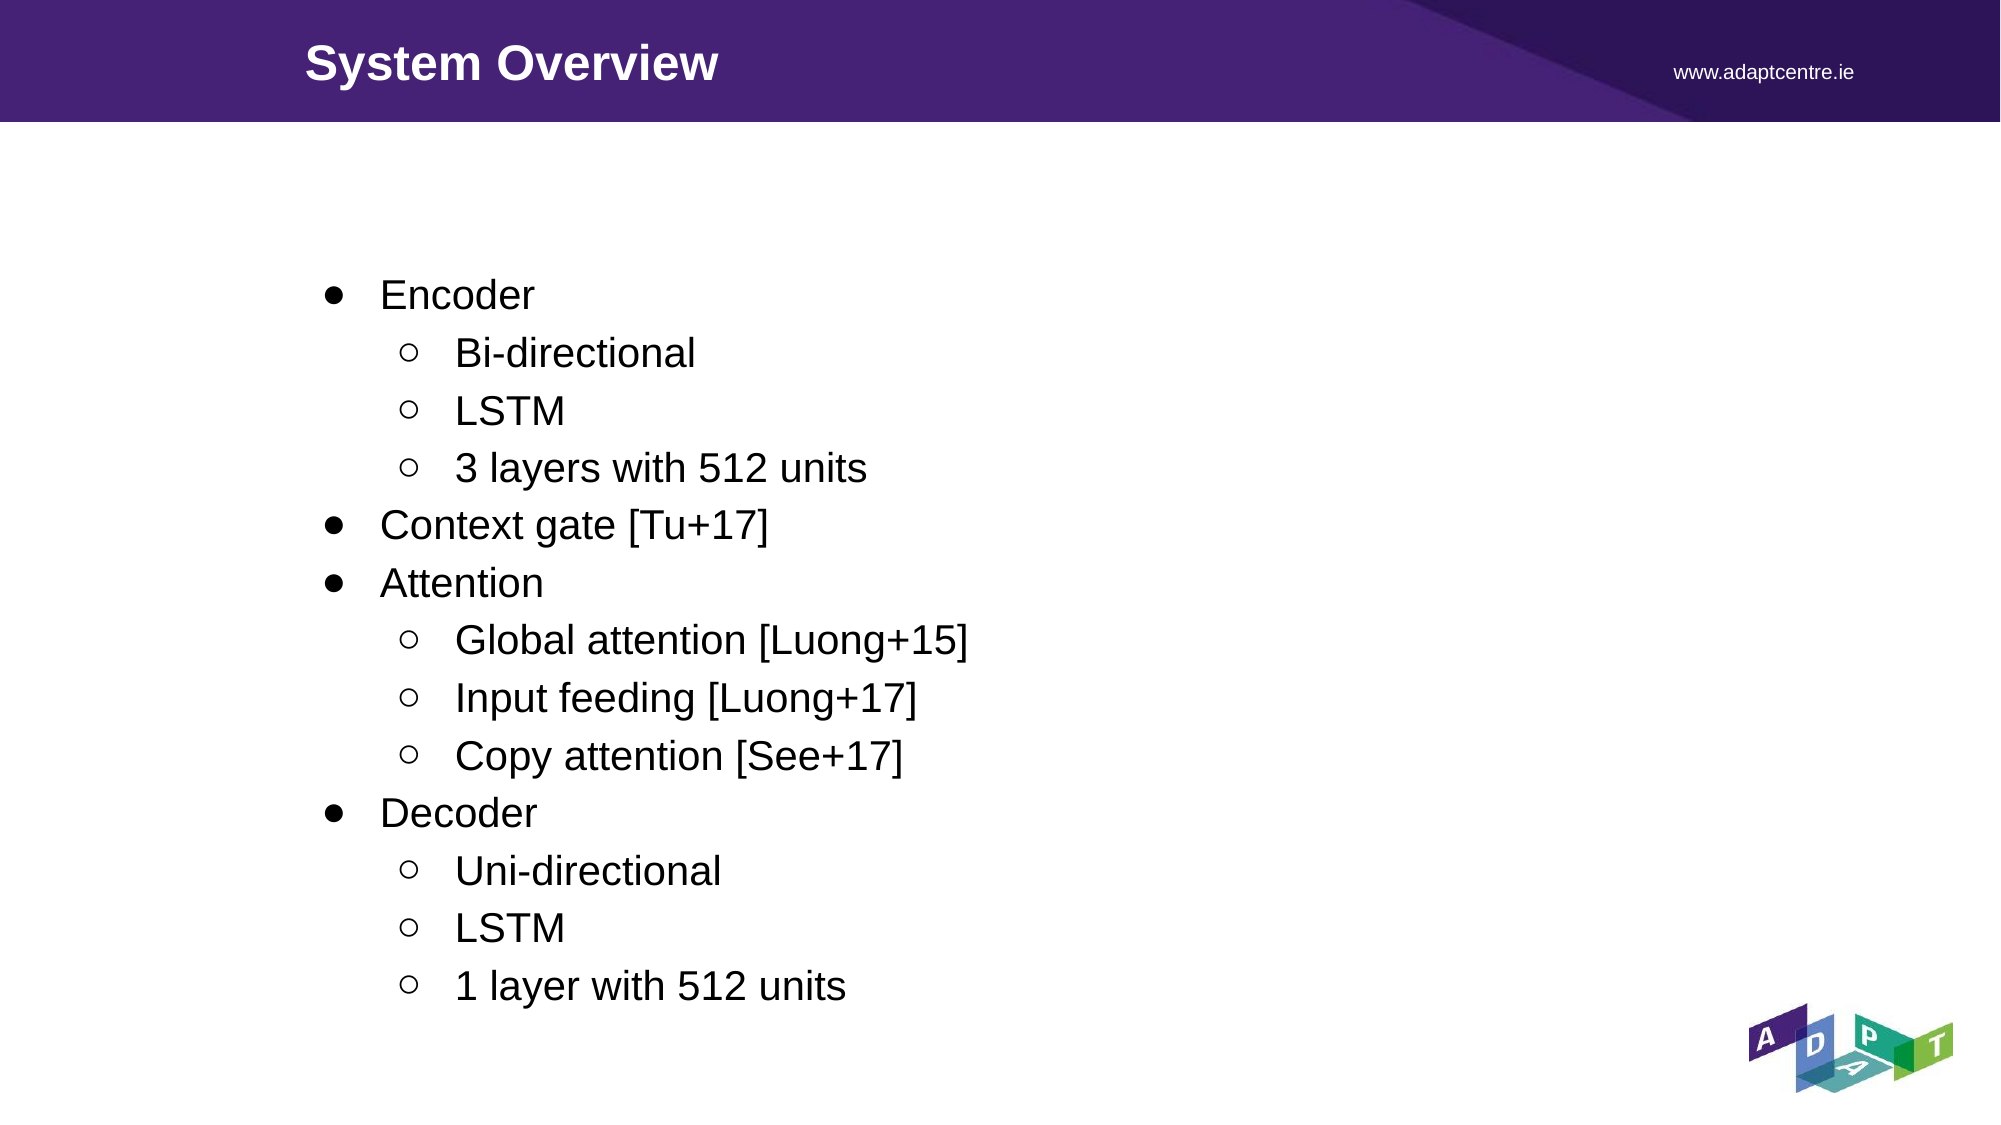

System Overview
Encoder
Bi-directional
LSTM
3 layers with 512 units
Context gate [Tu+17]
Attention
Global attention [Luong+15]
Input feeding [Luong+17]
Copy attention [See+17]
Decoder
Uni-directional
LSTM
1 layer with 512 units